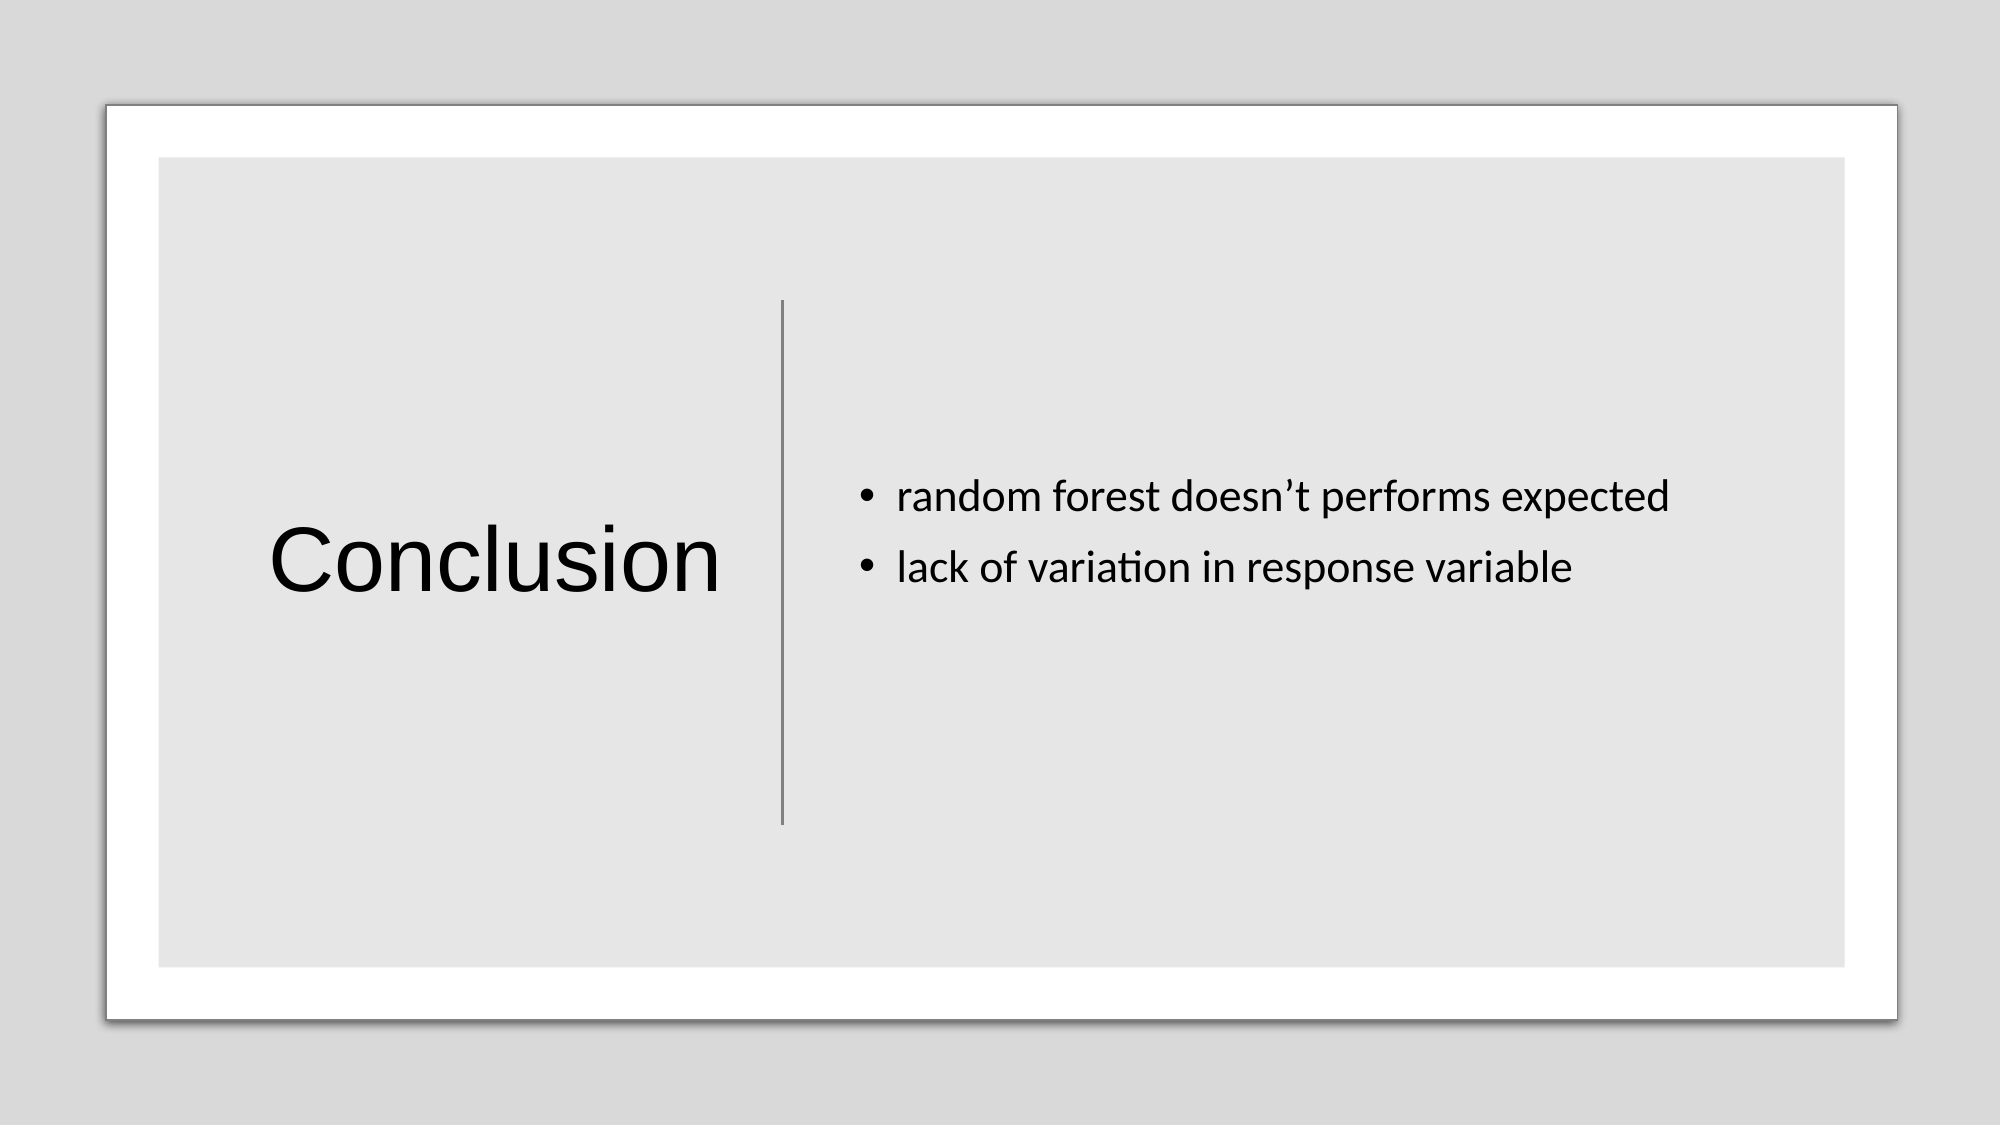

# Conclusion
random forest doesn’t performs expected
lack of variation in response variable